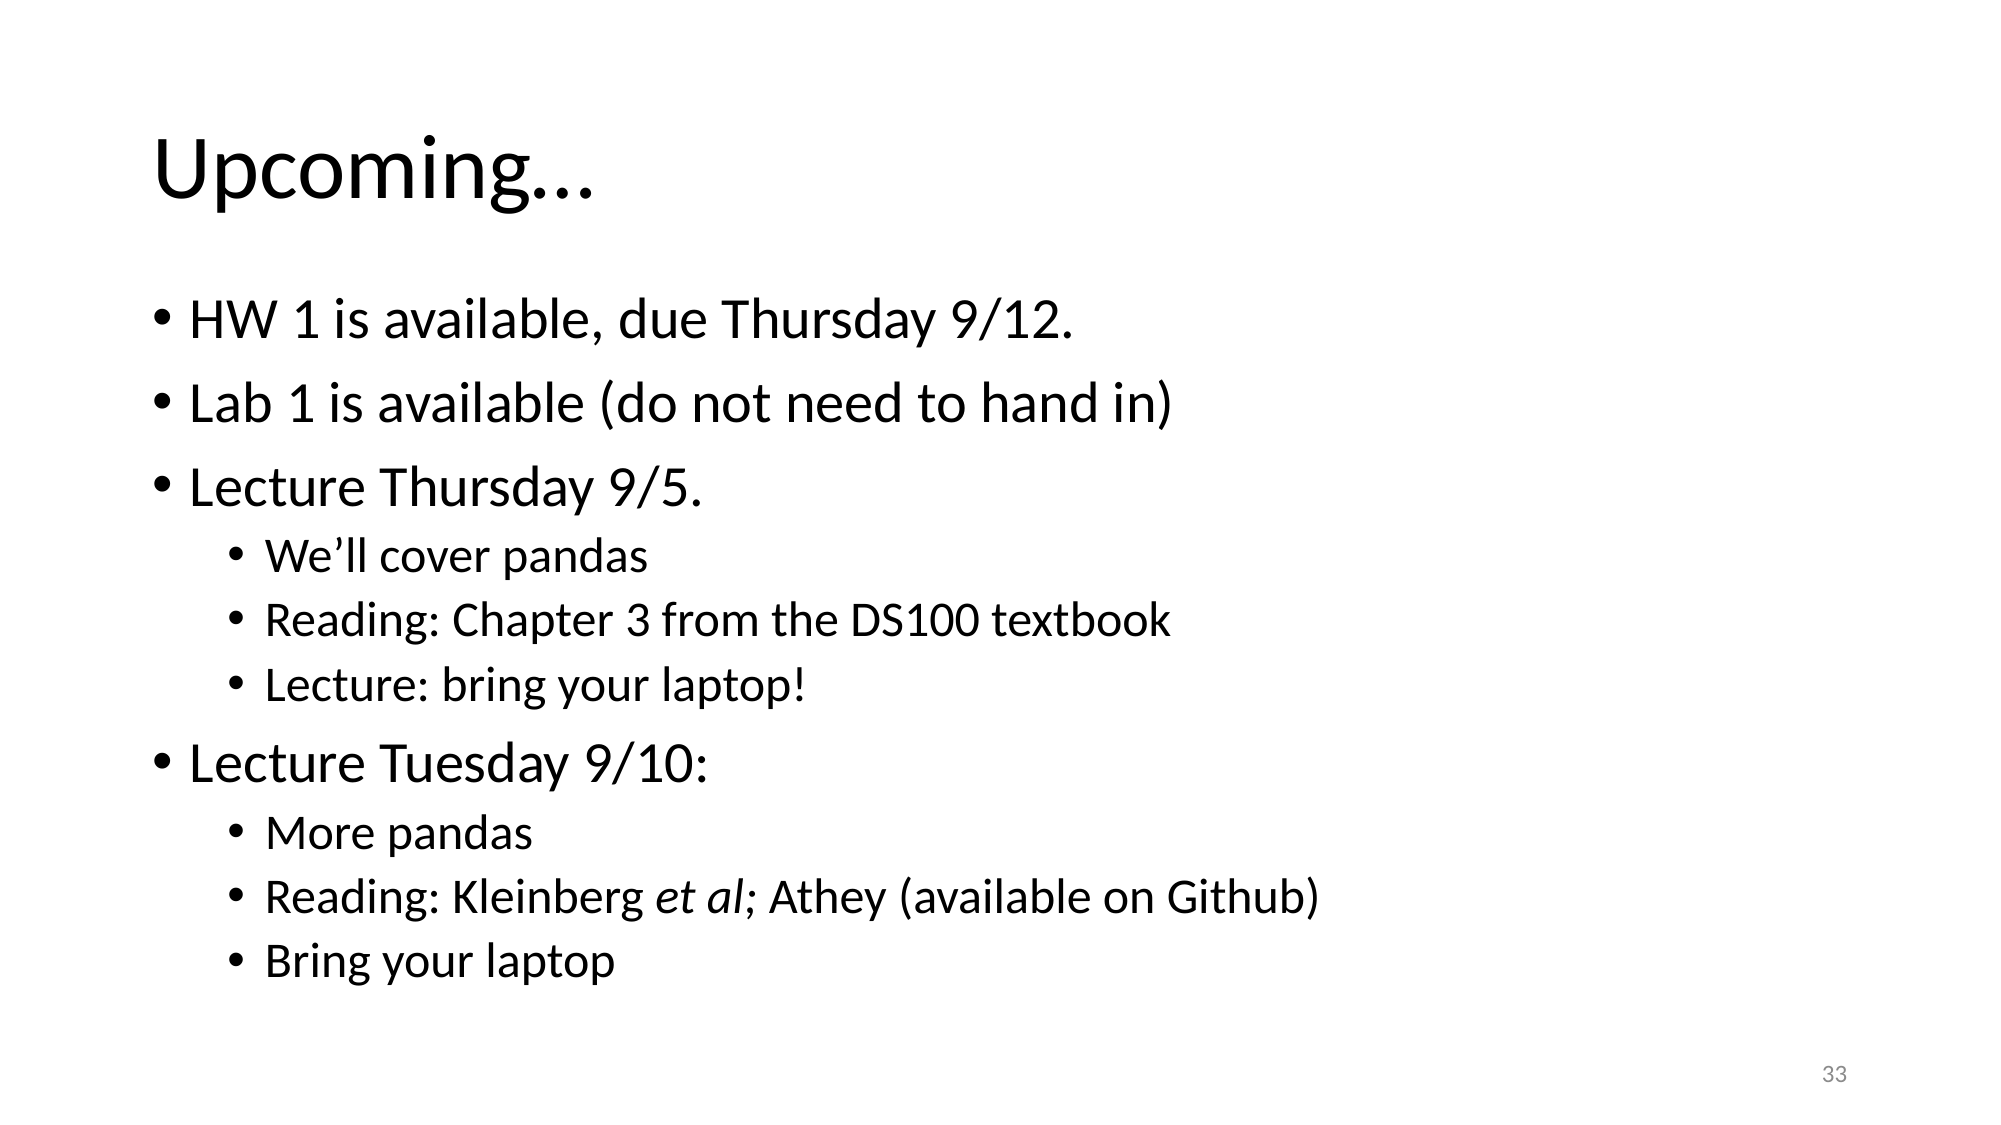

# Upcoming…
HW 1 is available, due Thursday 9/12.
Lab 1 is available (do not need to hand in)
Lecture Thursday 9/5.
We’ll cover pandas
Reading: Chapter 3 from the DS100 textbook
Lecture: bring your laptop!
Lecture Tuesday 9/10:
More pandas
Reading: Kleinberg et al; Athey (available on Github)
Bring your laptop

33